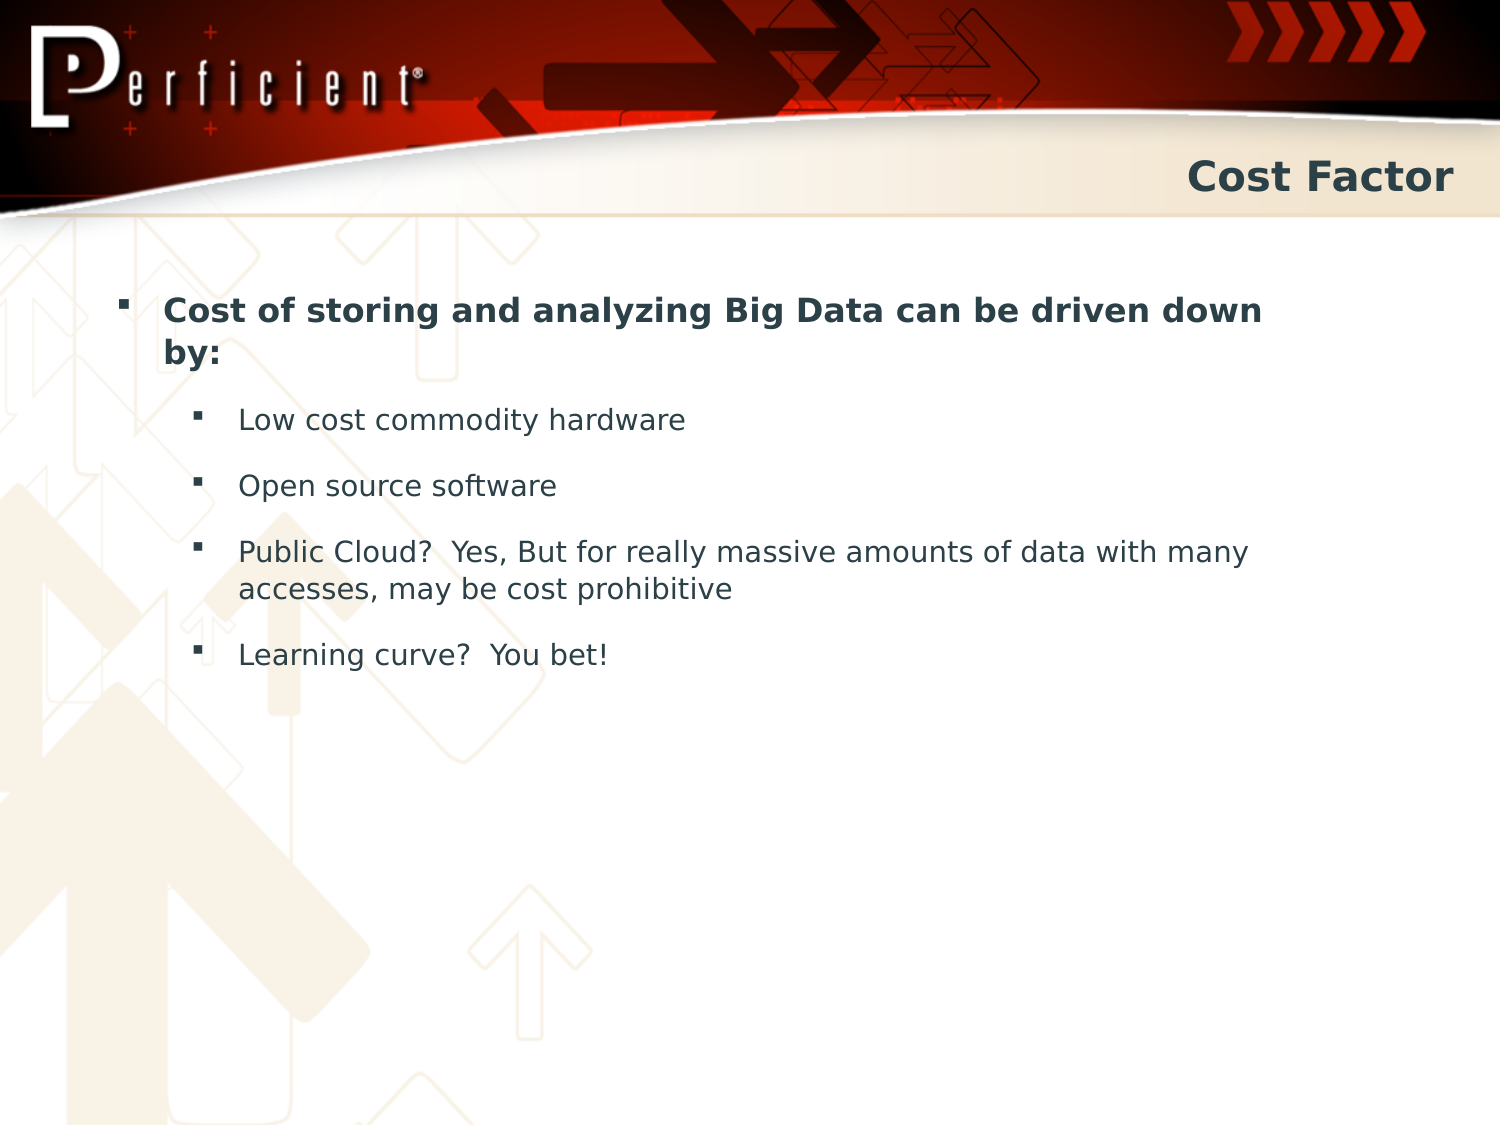

Cost Factor

Cost of storing and analyzing Big Data can be driven down by:
Low cost commodity hardware
Open source software
Public Cloud?  Yes, But for really massive amounts of data with many accesses, may be cost prohibitive
Learning curve?  You bet!